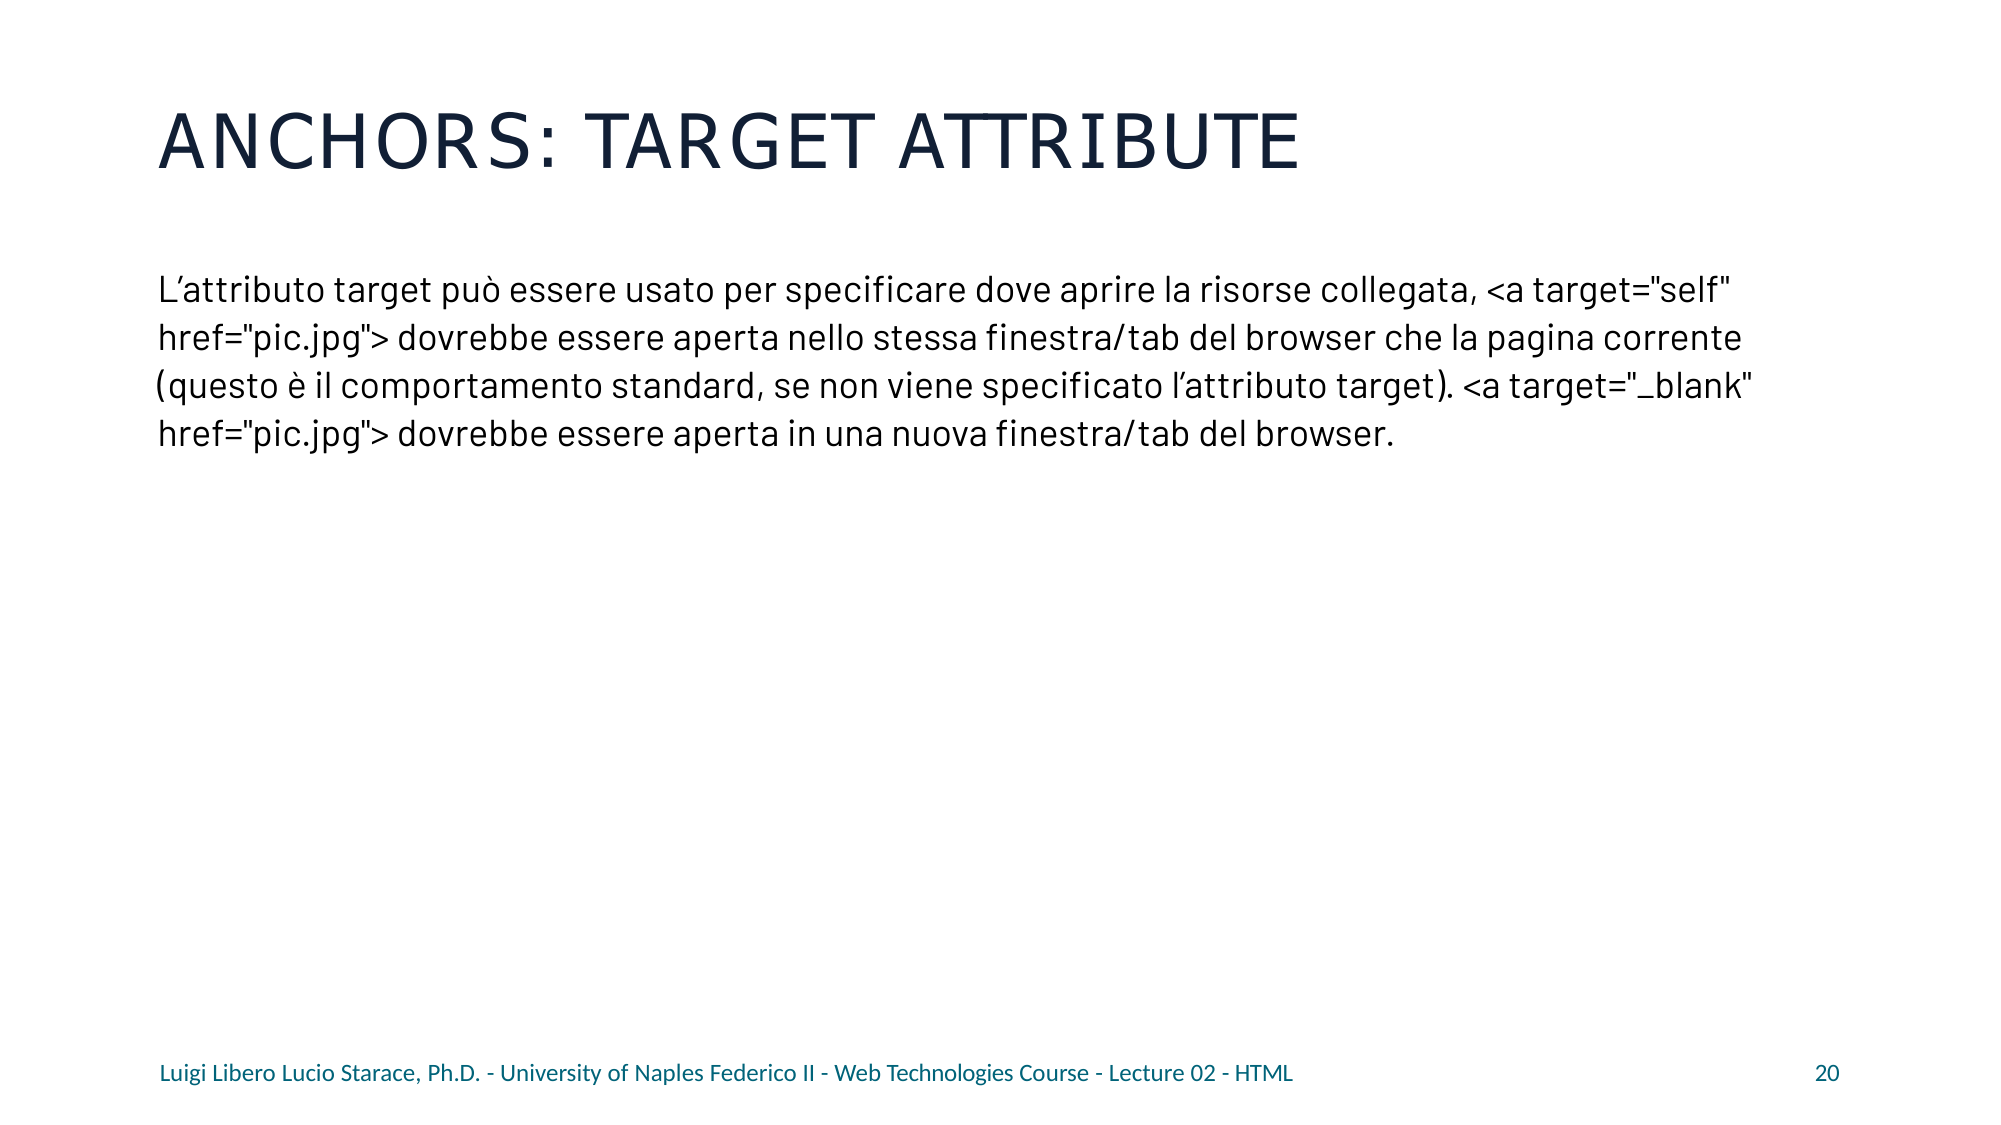

# ANCHORS: TARGET ATTRIBUTE
L’attributo target può essere usato per specificare dove aprire la risorse collegata, <a target="self" href="pic.jpg"> dovrebbe essere aperta nello stessa finestra/tab del browser che la pagina corrente (questo è il comportamento standard, se non viene specificato l’attributo target). <a target="_blank" href="pic.jpg"> dovrebbe essere aperta in una nuova finestra/tab del browser.
Luigi Libero Lucio Starace, Ph.D. - University of Naples Federico II - Web Technologies Course - Lecture 02 - HTML
20